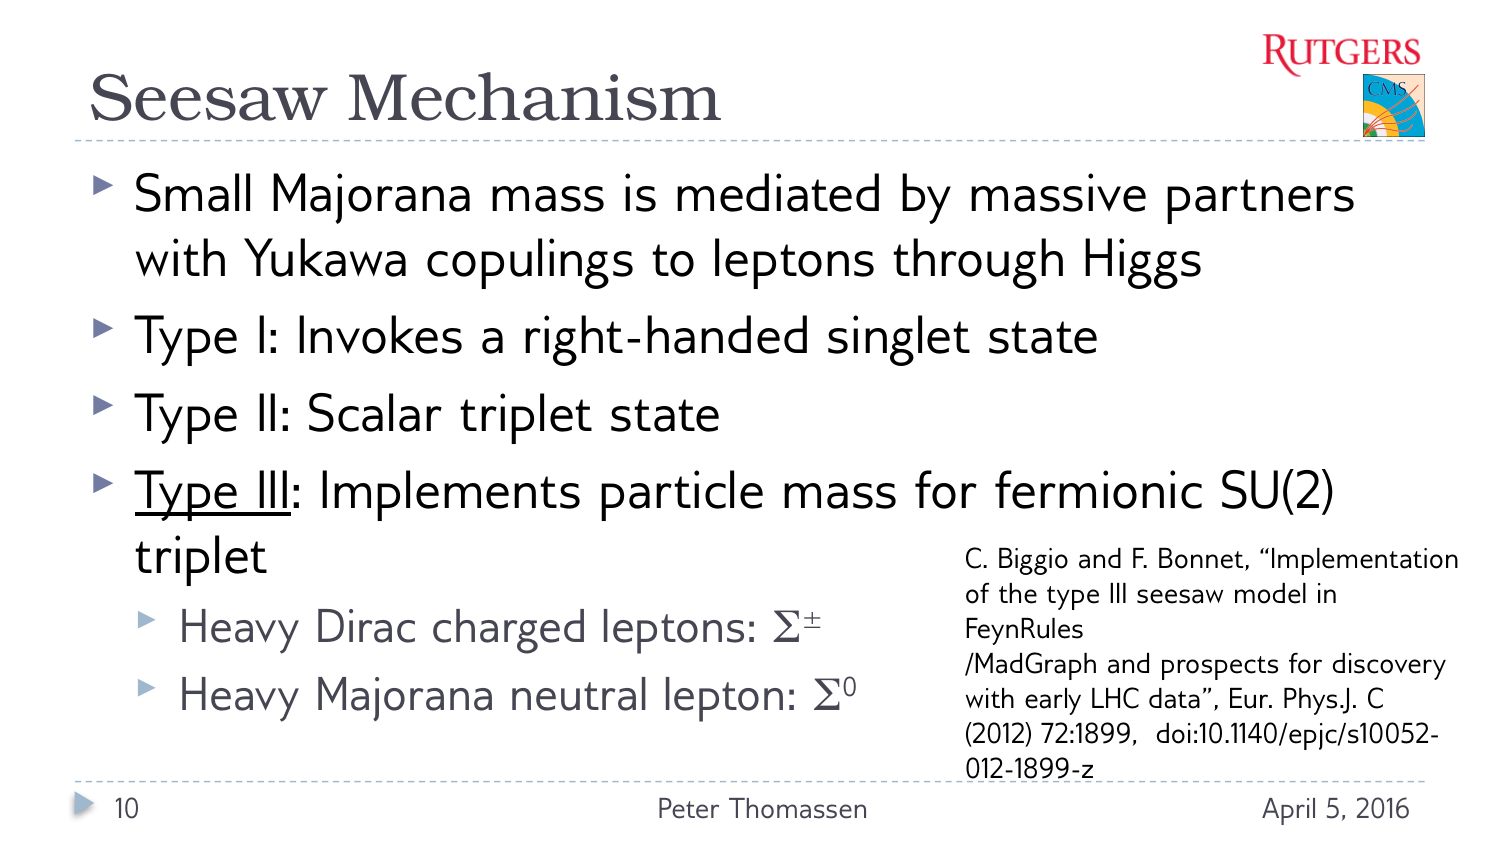

# Seesaw Mechanism
Small Majorana mass is mediated by massive partners with Yukawa copulings to leptons through Higgs
Type I: Invokes a right-handed singlet state
Type II: Scalar triplet state
Type III: Implements particle mass for fermionic SU(2) triplet
Heavy Dirac charged leptons: Σ±
Heavy Majorana neutral lepton: Σ0
C. Biggio and F. Bonnet, “Implementation of the type III seesaw model in FeynRules
/MadGraph and prospects for discovery with early LHC data”, Eur. Phys.J. C (2012) 72:1899,  doi:10.1140/epjc/s10052-012-1899-z
10
Peter Thomassen
April 5, 2016